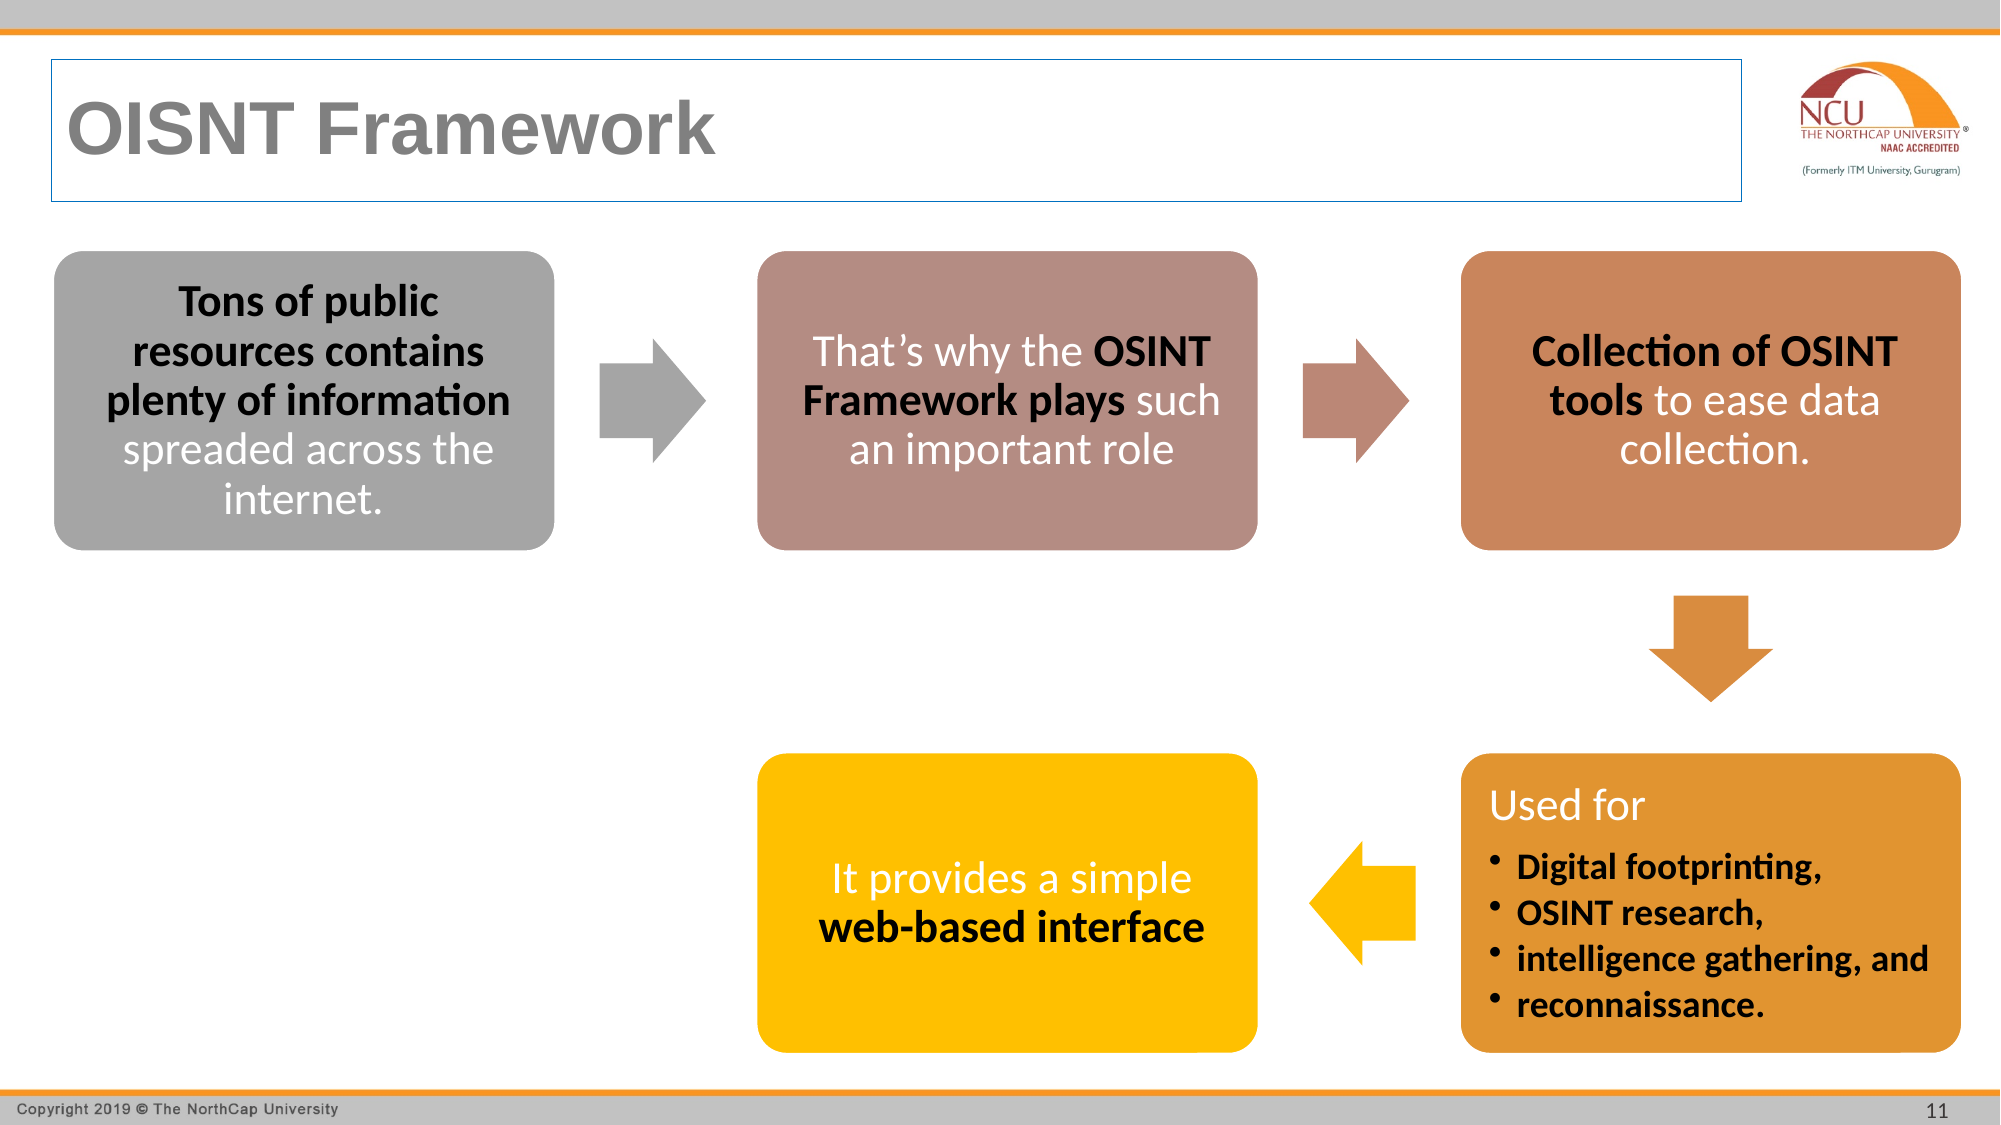

# OISNT Framework
Tons of public resources contains plenty of information spreaded across the internet.

That’s why the OSINT Framework plays such an important role

Collection of OSINT tools to ease data collection.

Used for
Digital footprinting,
OSINT research,
intelligence gathering, and
reconnaissance.

It provides a simple web-based interface
11